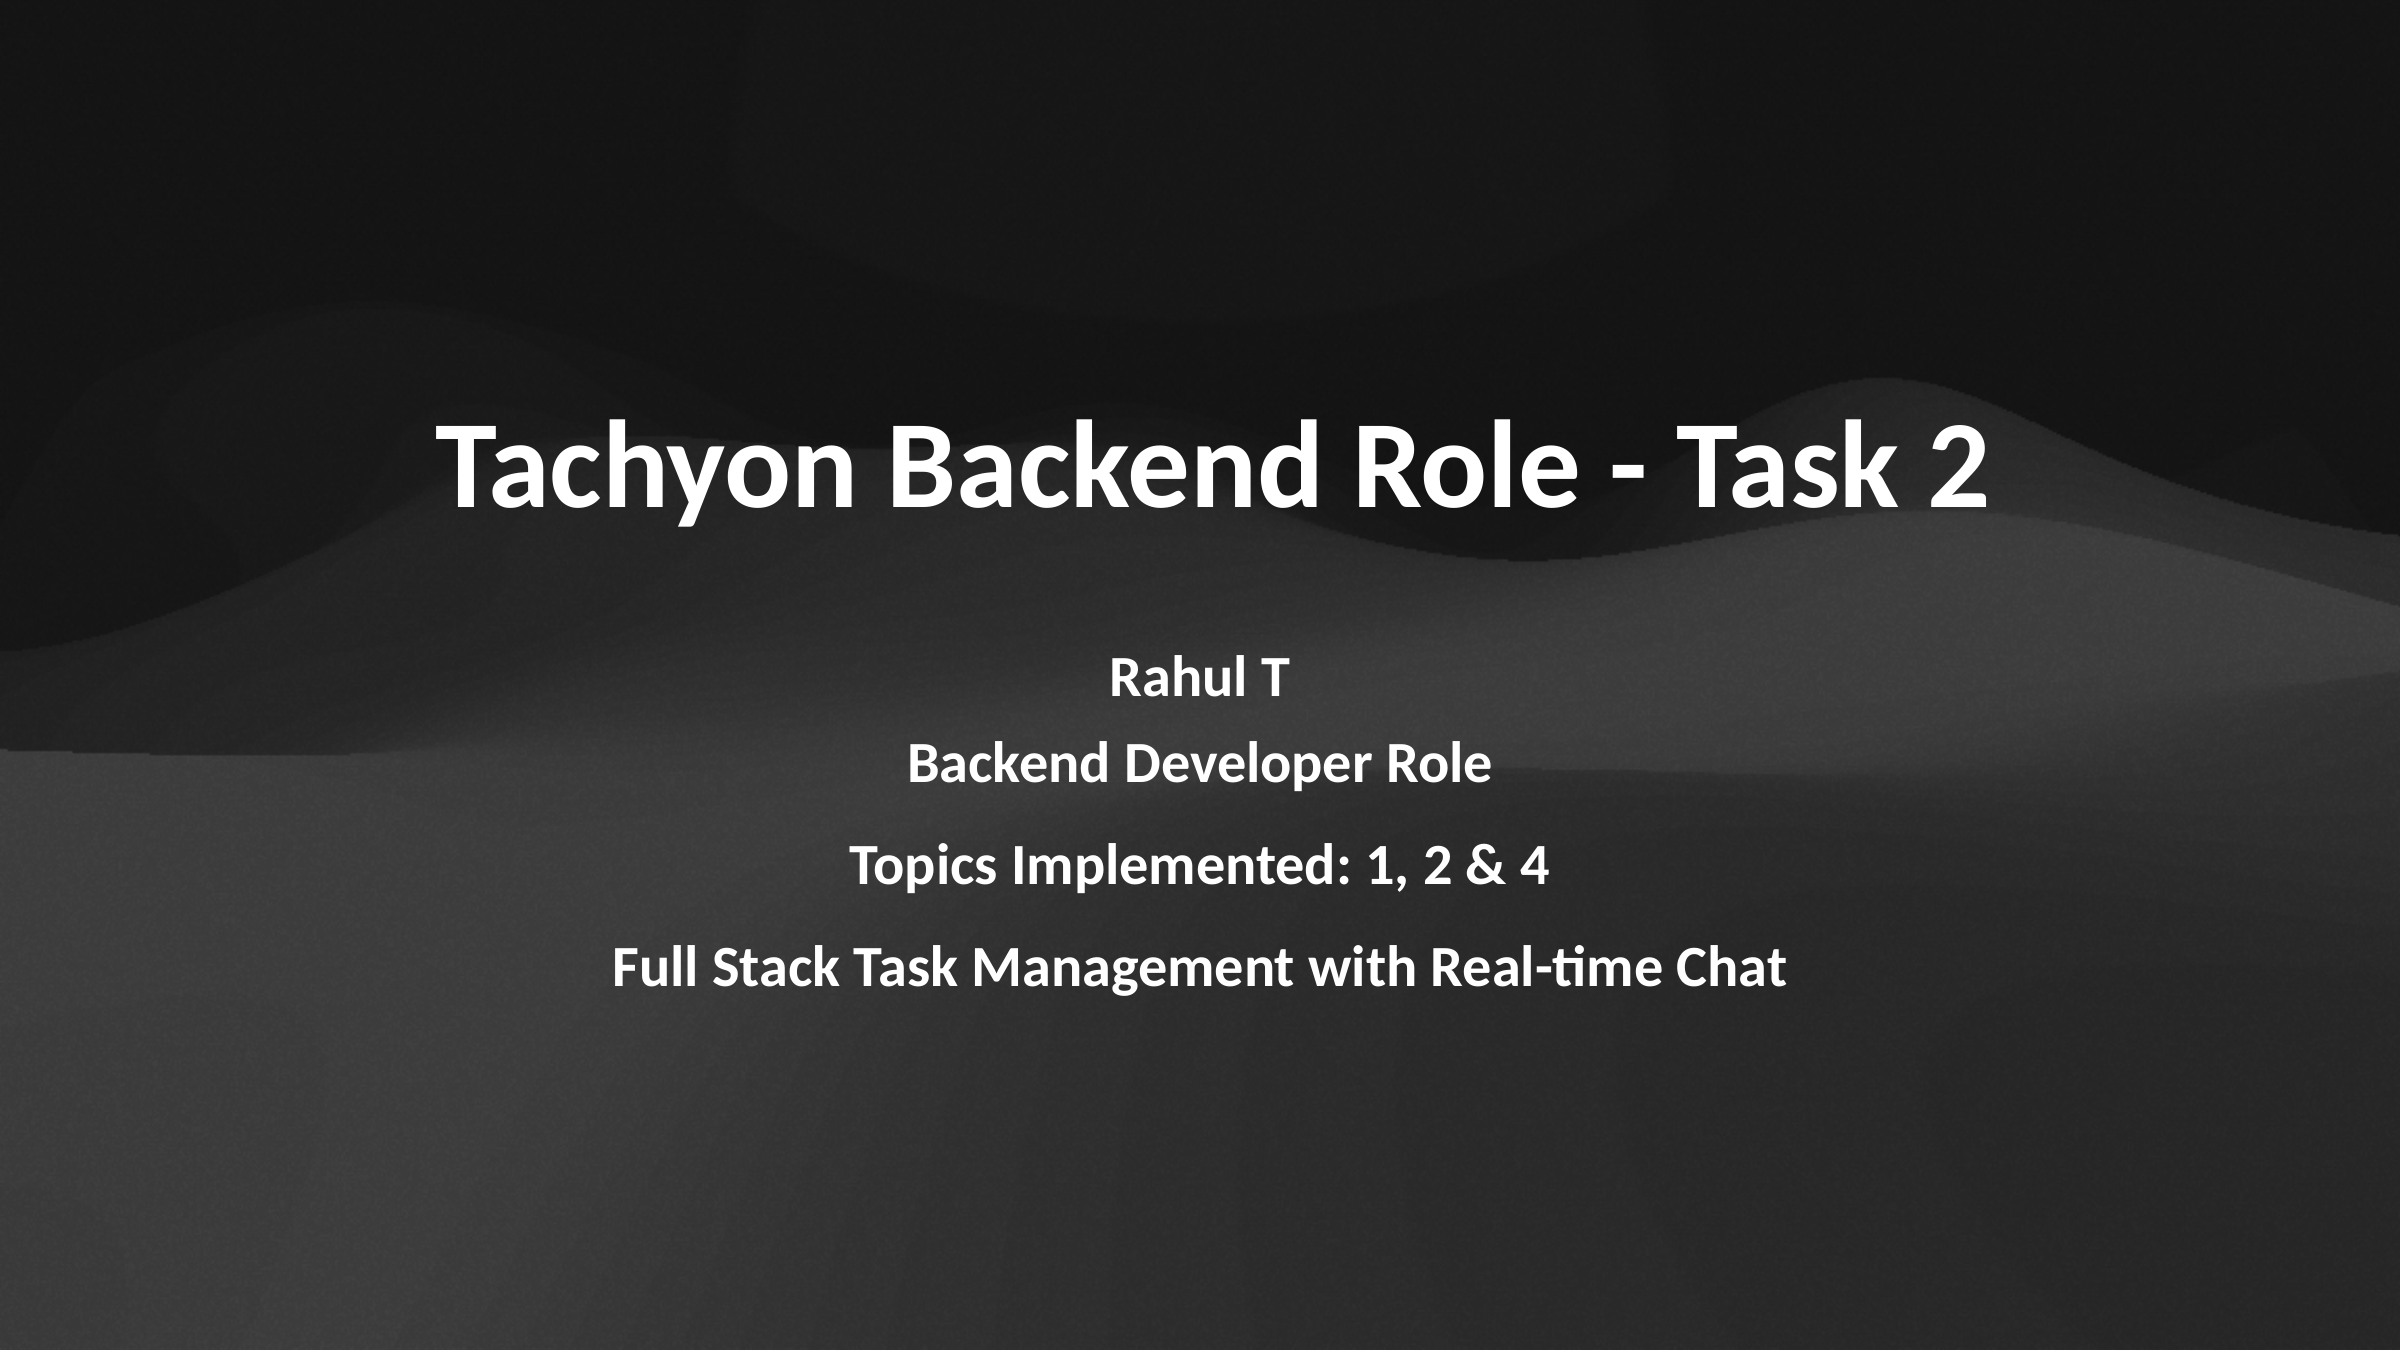

Tachyon Backend Role - Task 2
Rahul T
Backend Developer Role
Topics Implemented: 1, 2 & 4
Full Stack Task Management with Real-time Chat